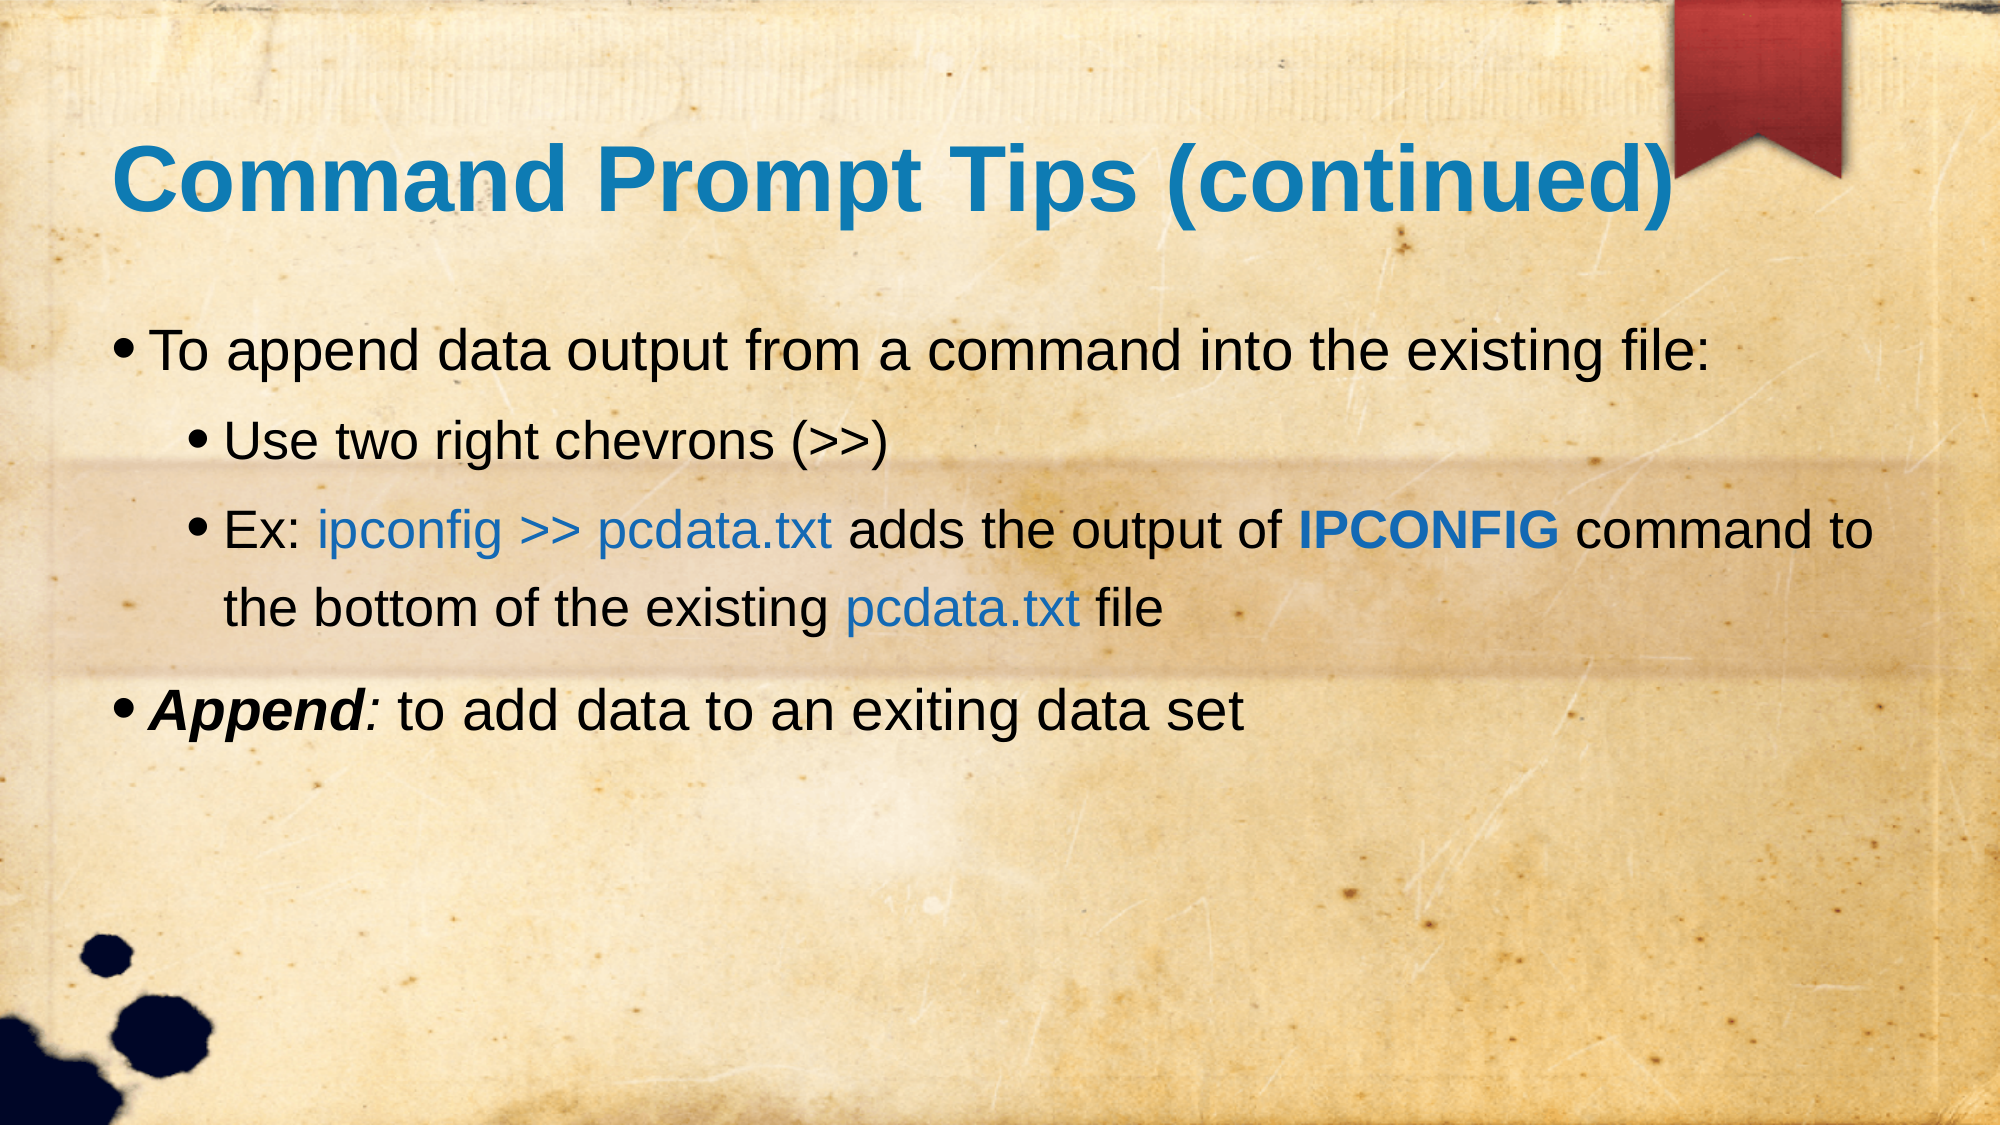

Command Prompt Tips (continued)
To append data output from a command into the existing file:
Use two right chevrons (>>)
Ex: ipconfig >> pcdata.txt adds the output of IPCONFIG command to the bottom of the existing pcdata.txt file
Append: to add data to an exiting data set